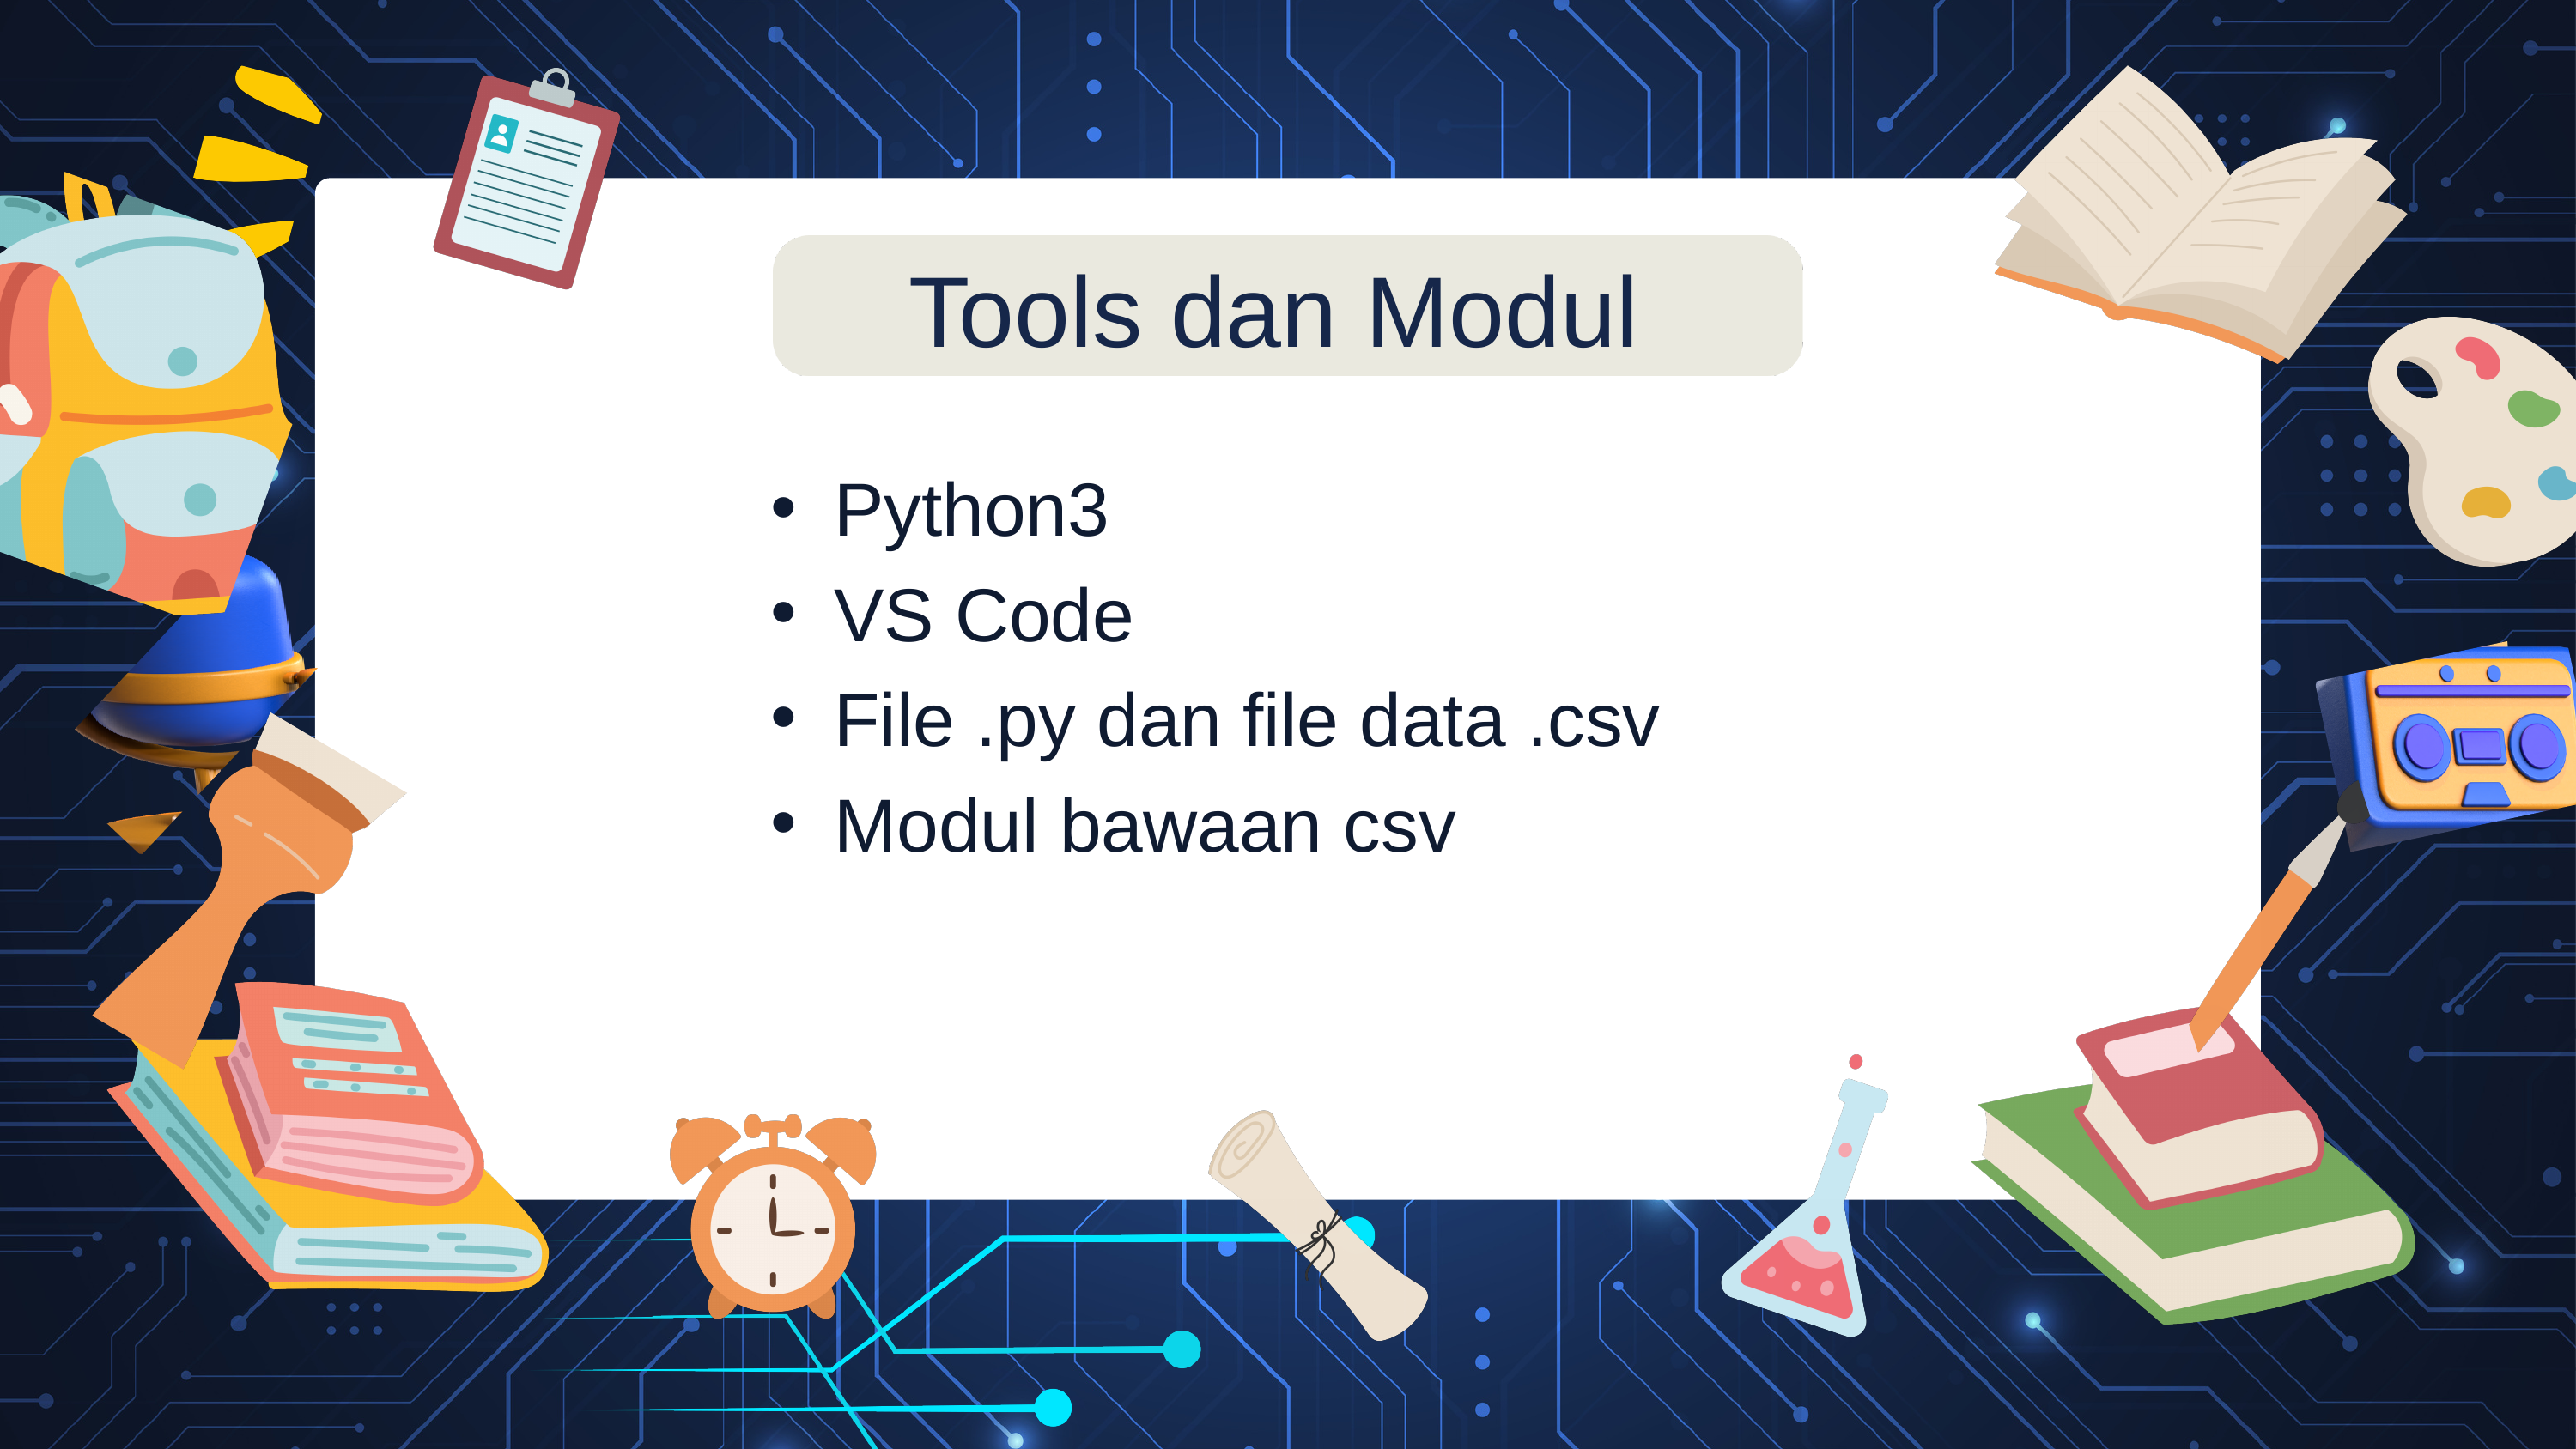

Tools dan Modul

Python3
VS Code
File .py dan file data .csv
Modul bawaan csv